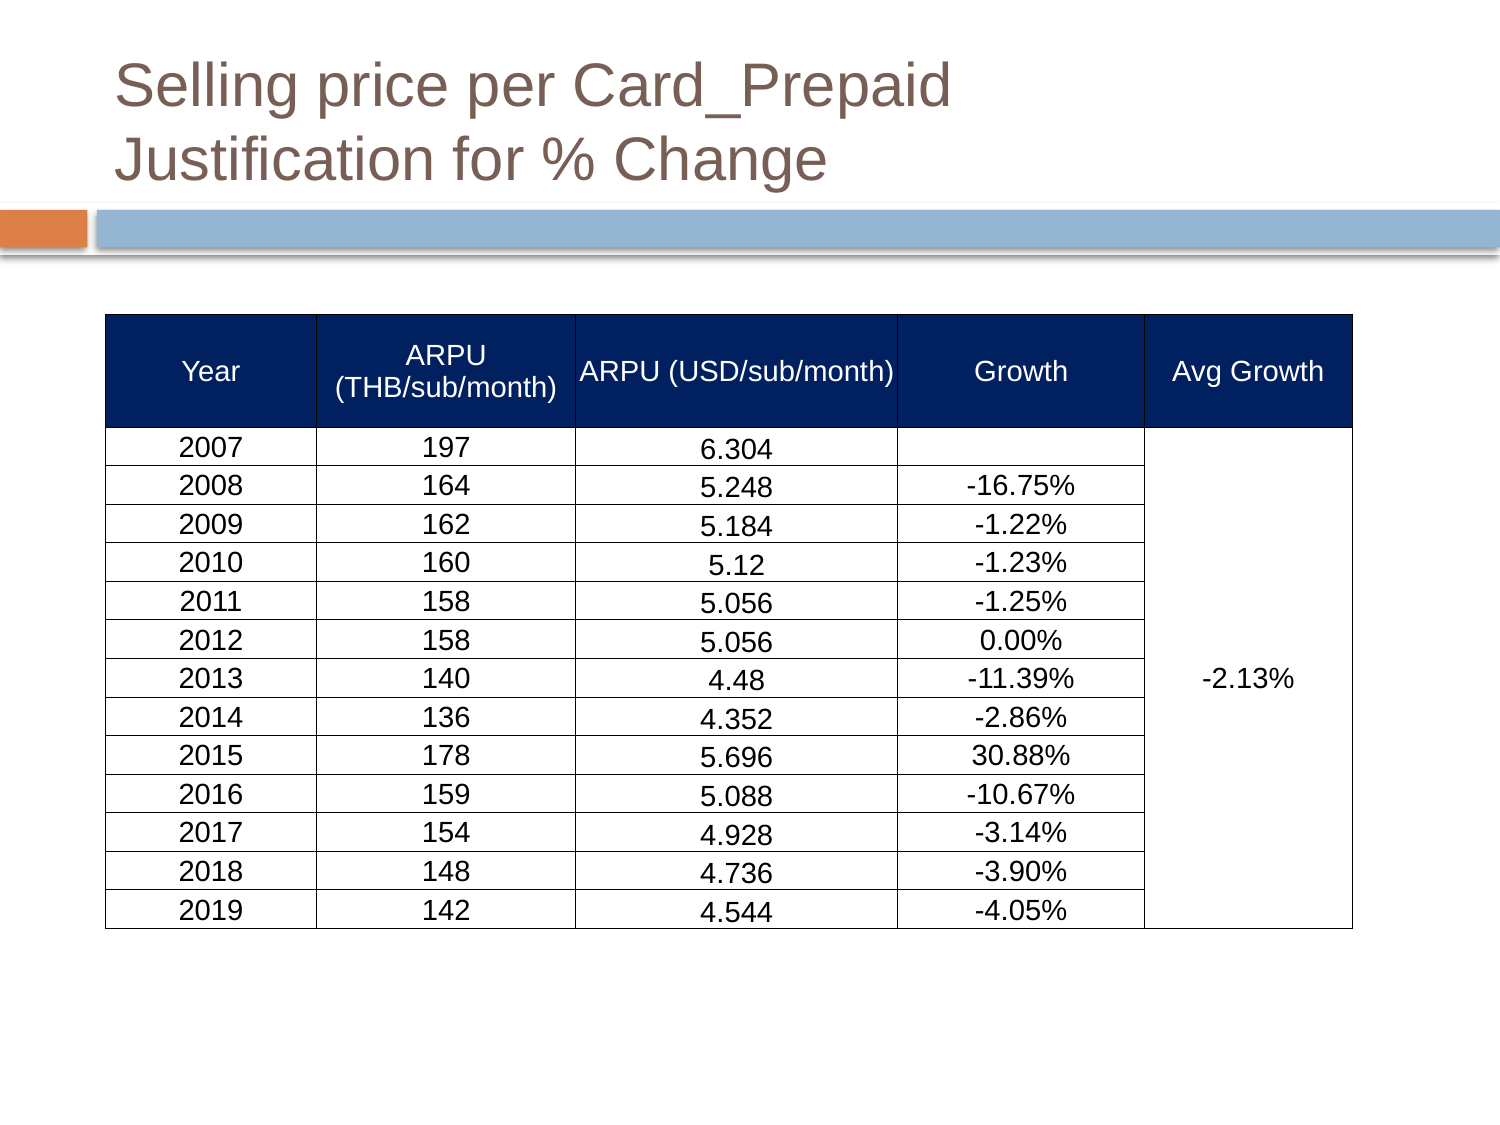

# Selling price per Card_Prepaid Justification for % Change
| Year | ARPU (THB/sub/month) | ARPU (USD/sub/month) | Growth | Avg Growth |
| --- | --- | --- | --- | --- |
| 2007 | 197 | 6.304 |  | -2.13% |
| 2008 | 164 | 5.248 | -16.75% |  |
| 2009 | 162 | 5.184 | -1.22% |  |
| 2010 | 160 | 5.12 | -1.23% |  |
| 2011 | 158 | 5.056 | -1.25% |  |
| 2012 | 158 | 5.056 | 0.00% |  |
| 2013 | 140 | 4.48 | -11.39% |  |
| 2014 | 136 | 4.352 | -2.86% |  |
| 2015 | 178 | 5.696 | 30.88% |  |
| 2016 | 159 | 5.088 | -10.67% |  |
| 2017 | 154 | 4.928 | -3.14% |  |
| 2018 | 148 | 4.736 | -3.90% |  |
| 2019 | 142 | 4.544 | -4.05% |  |